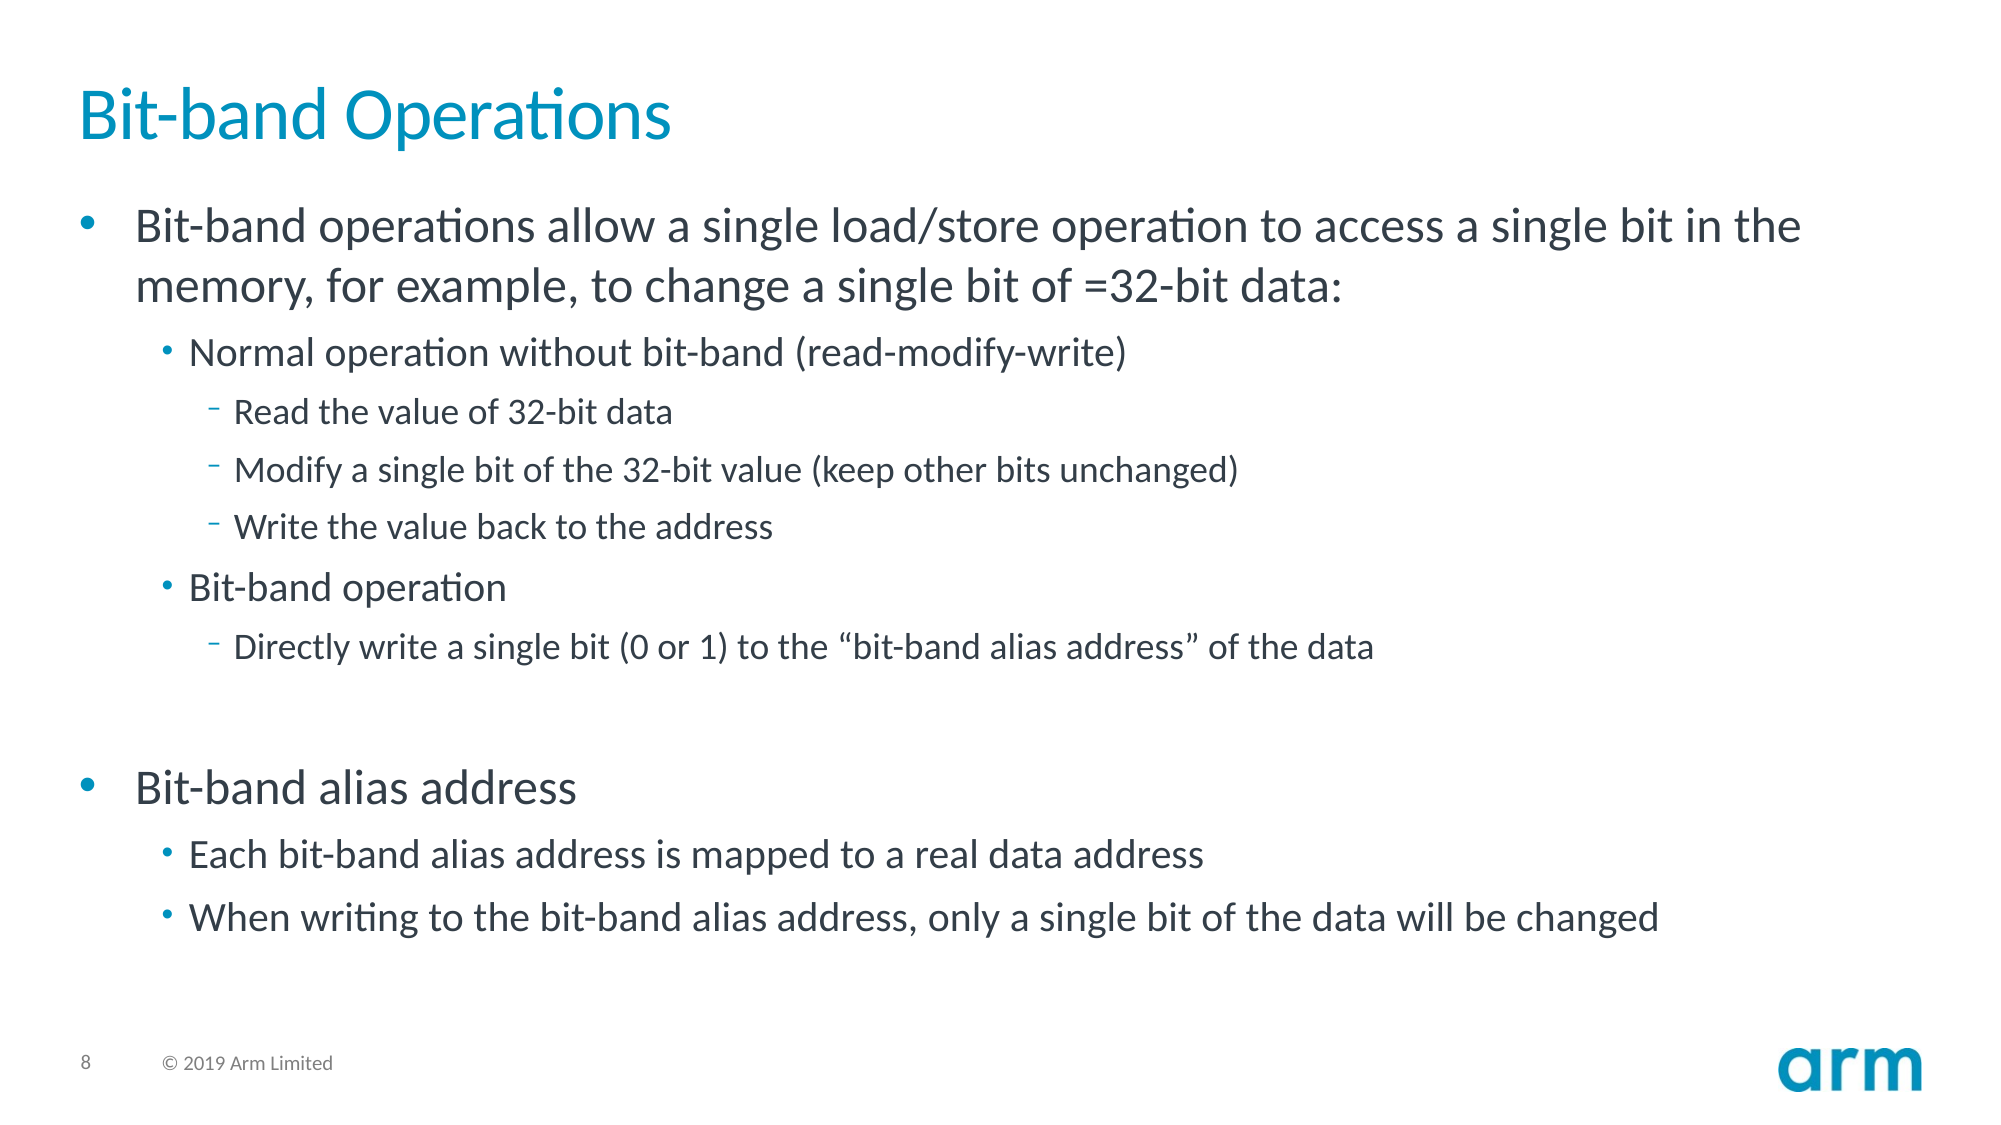

# Bit-band Operations
Bit-band operations allow a single load/store operation to access a single bit in the memory, for example, to change a single bit of =32-bit data:
Normal operation without bit-band (read-modify-write)
Read the value of 32-bit data
Modify a single bit of the 32-bit value (keep other bits unchanged)
Write the value back to the address
Bit-band operation
Directly write a single bit (0 or 1) to the “bit-band alias address” of the data

Bit-band alias address
Each bit-band alias address is mapped to a real data address
When writing to the bit-band alias address, only a single bit of the data will be changed